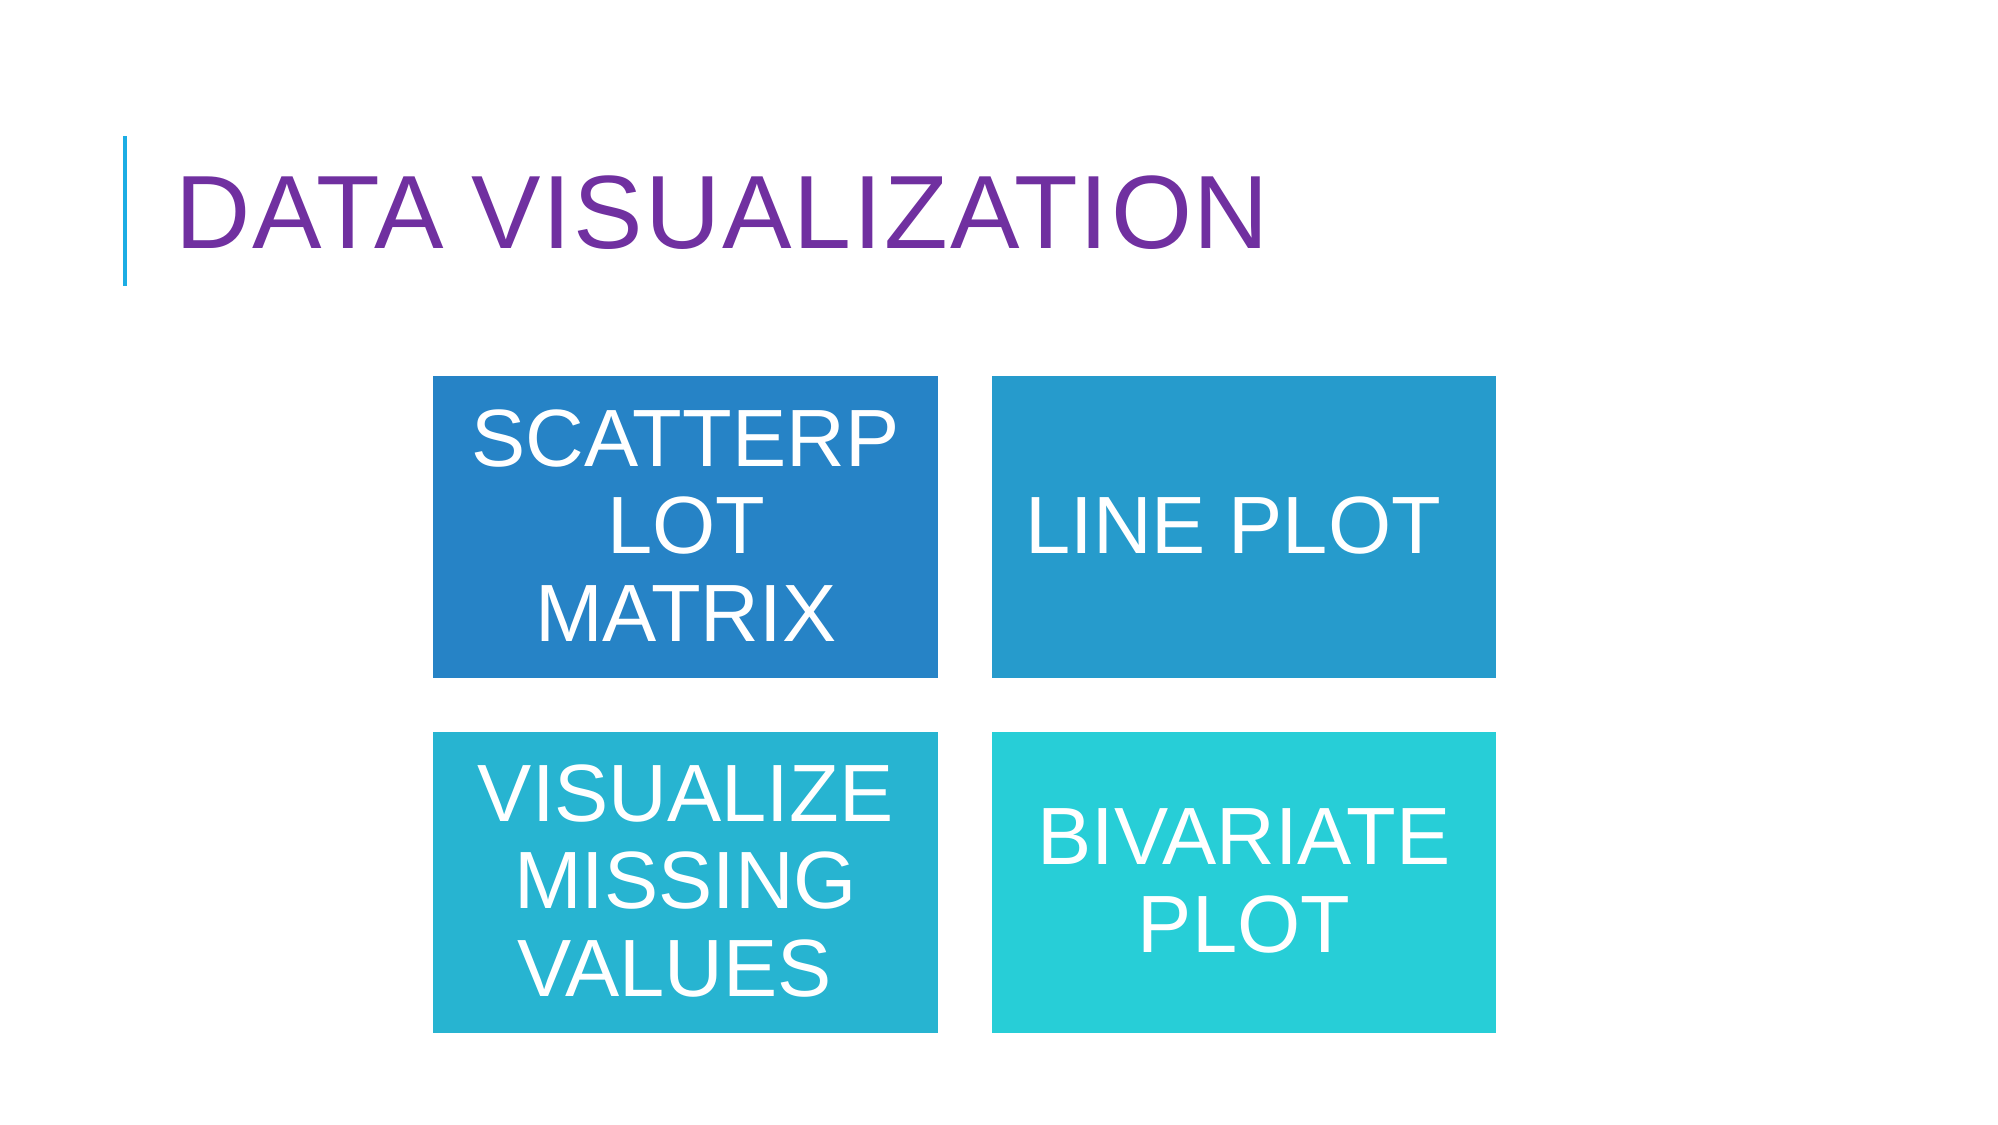

# Data Visualization

Scatterplot matrix

Line Plot

Visualize Missing Values

Bivariate Plot